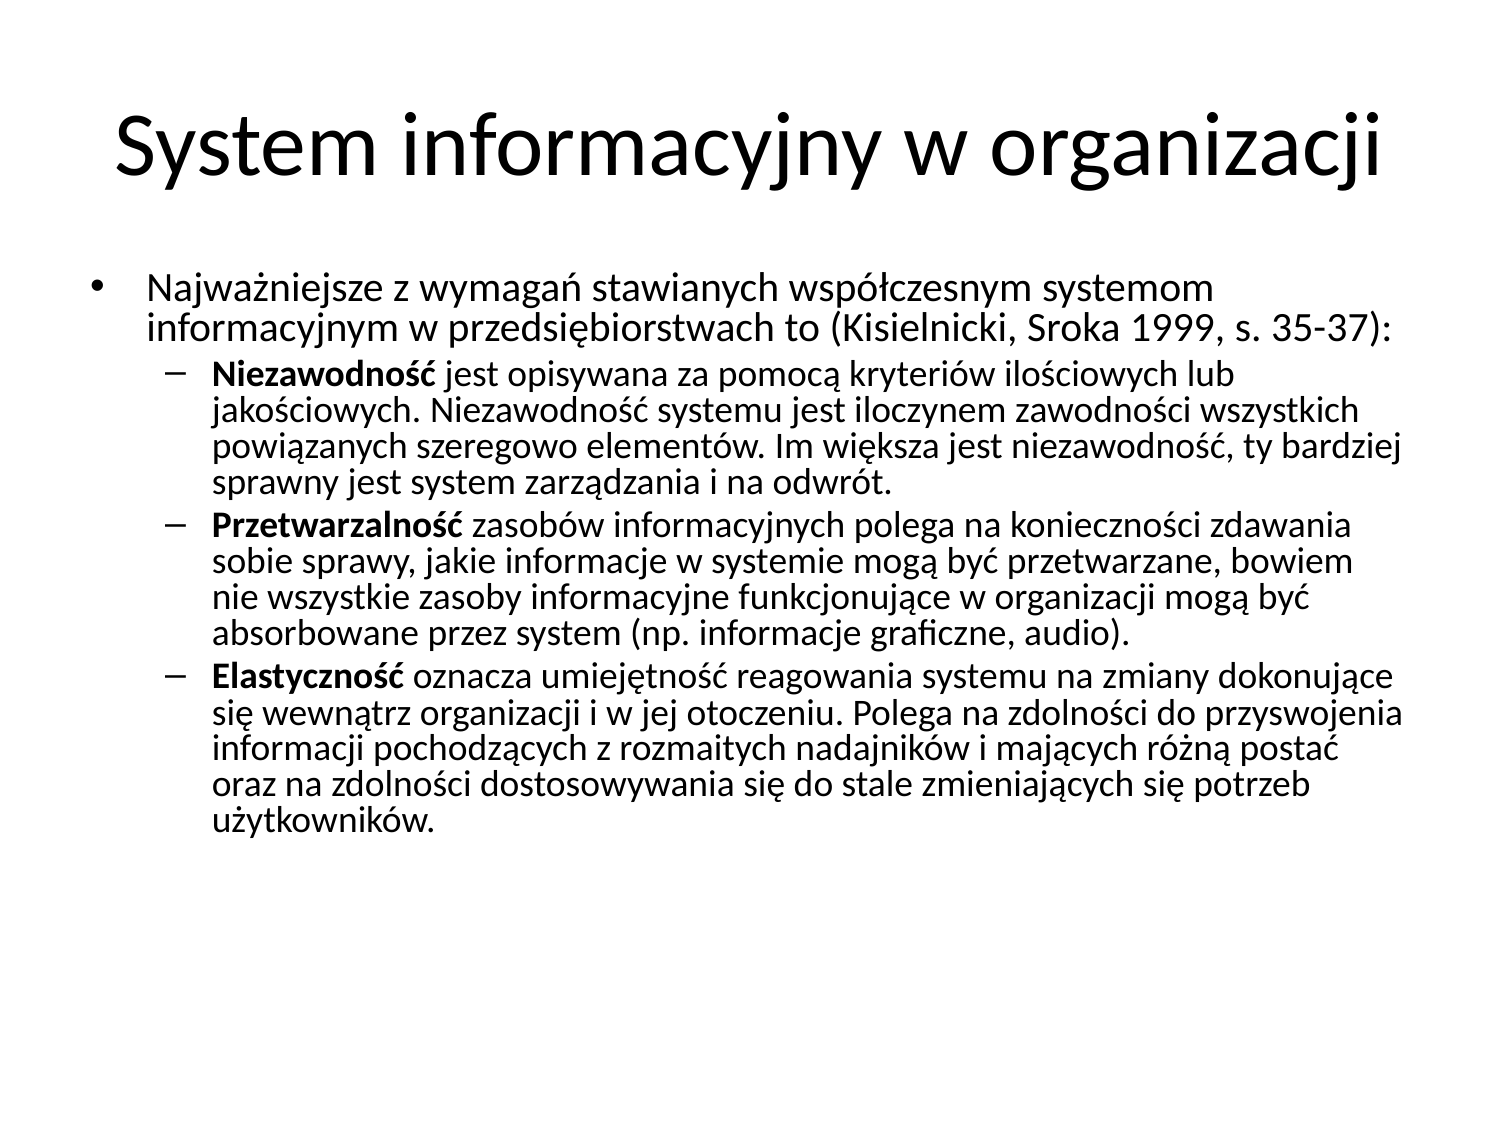

# System informacyjny w organizacji
Najważniejsze z wymagań stawianych współczesnym systemom informacyjnym w przedsiębiorstwach to (Kisielnicki, Sroka 1999, s. 35-37):
Niezawodność jest opisywana za pomocą kryteriów ilościowych lub jakościowych. Niezawodność systemu jest iloczynem zawodności wszystkich powiązanych szeregowo elementów. Im większa jest niezawodność, ty bardziej sprawny jest system zarządzania i na odwrót.
Przetwarzalność zasobów informacyjnych polega na konieczności zdawania sobie sprawy, jakie informacje w systemie mogą być przetwarzane, bowiem nie wszystkie zasoby informacyjne funkcjonujące w organizacji mogą być absorbowane przez system (np. informacje graficzne, audio).
Elastyczność oznacza umiejętność reagowania systemu na zmiany dokonujące się wewnątrz organizacji i w jej otoczeniu. Polega na zdolności do przyswojenia informacji pochodzących z rozmaitych nadajników i mających różną postać oraz na zdolności dostosowywania się do stale zmieniających się potrzeb użytkowników.